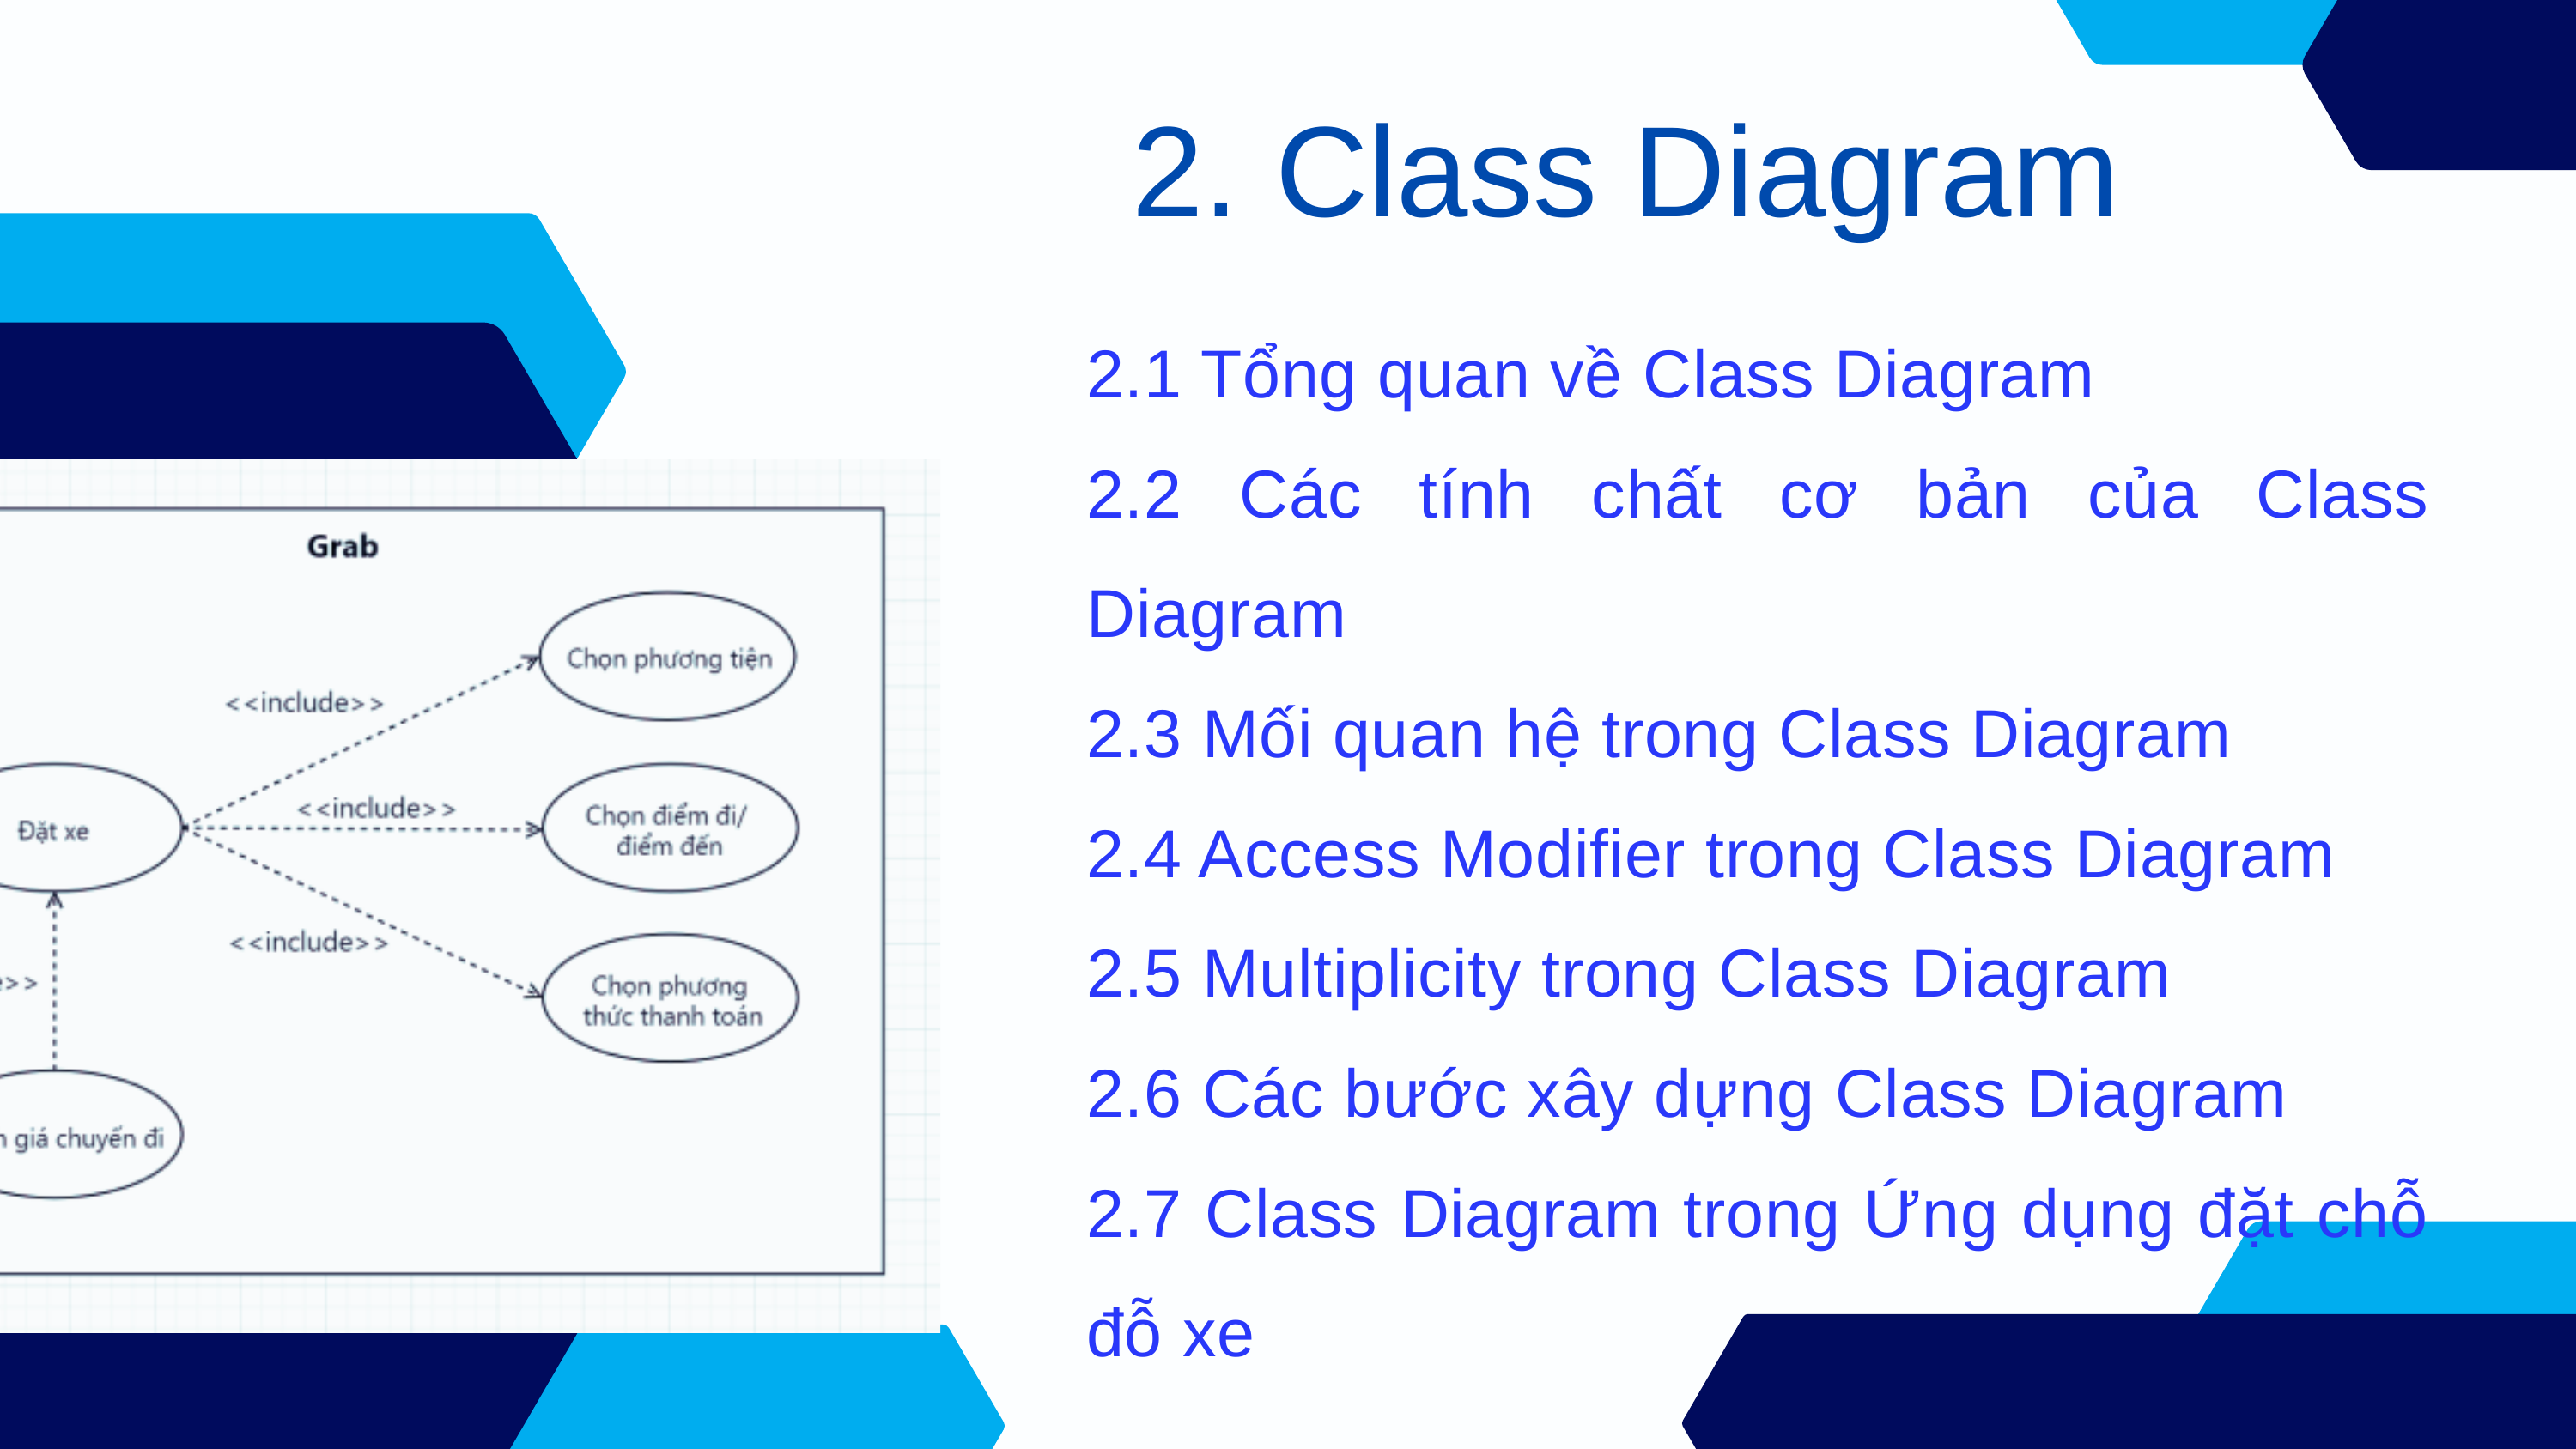

2. Class Diagram

2.1 Tổng quan về Class Diagram
2.2 Các tính chất cơ bản của Class Diagram
2.3 Mối quan hệ trong Class Diagram
2.4 Access Modifier trong Class Diagram
2.5 Multiplicity trong Class Diagram
2.6 Các bước xây dựng Class Diagram
2.7 Class Diagram trong Ứng dụng đặt chỗ đỗ xe